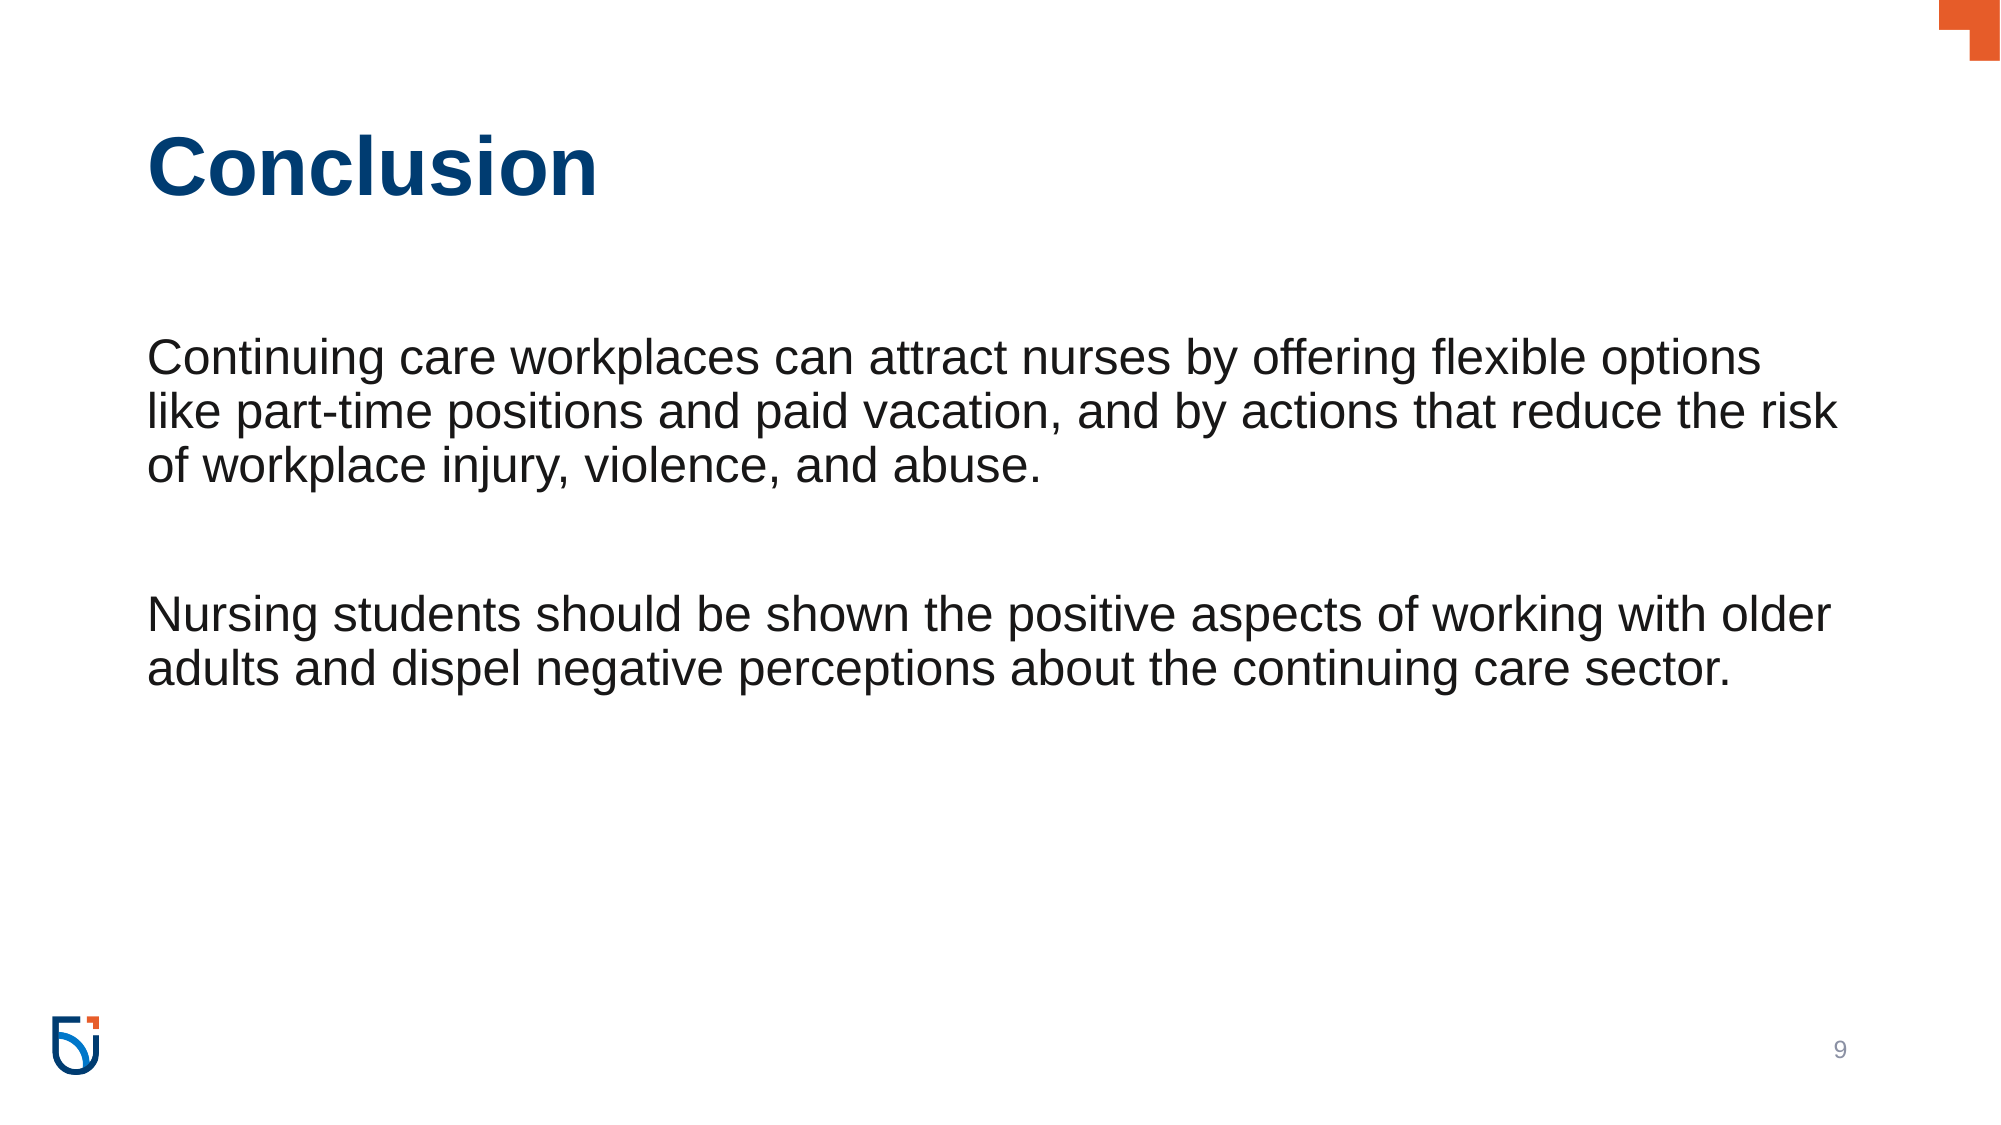

# Conclusion
Continuing care workplaces can attract nurses by offering flexible options like part-time positions and paid vacation, and by actions that reduce the risk of workplace injury, violence, and abuse.

Nursing students should be shown the positive aspects of working with older adults and dispel negative perceptions about the continuing care sector.
9